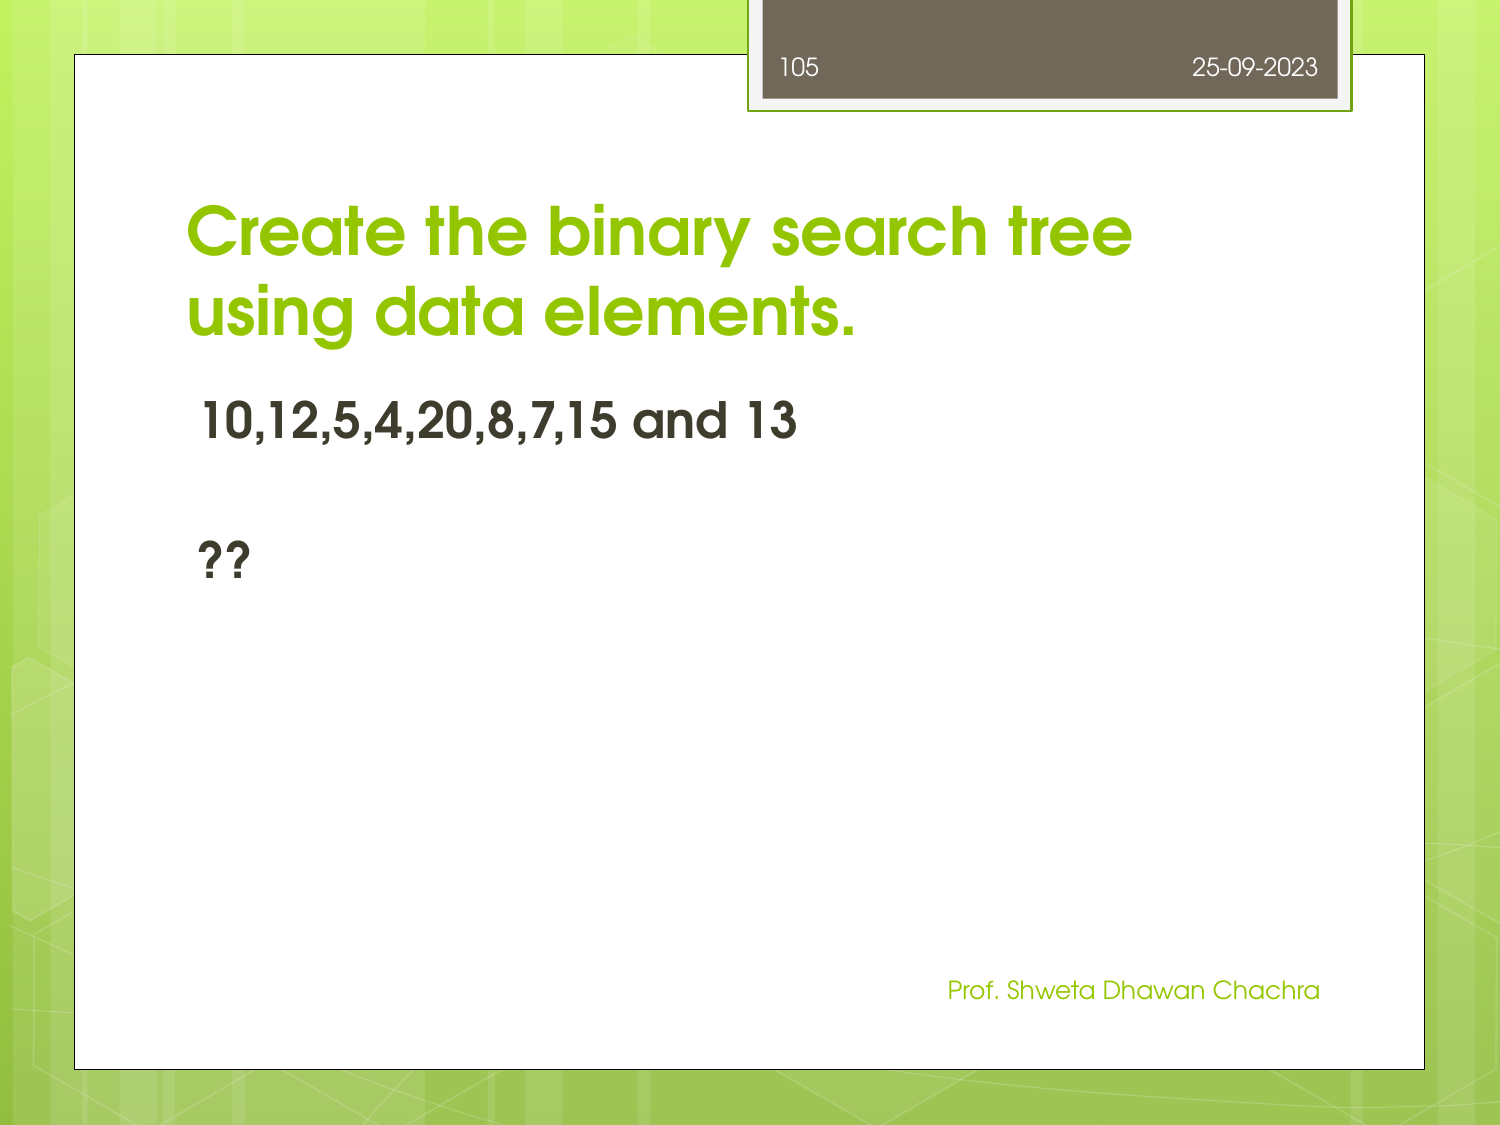

105
25-09-2023
# Create the binary search tree using data elements.
10,12,5,4,20,8,7,15 and 13

??

Prof. Shweta Dhawan Chachra